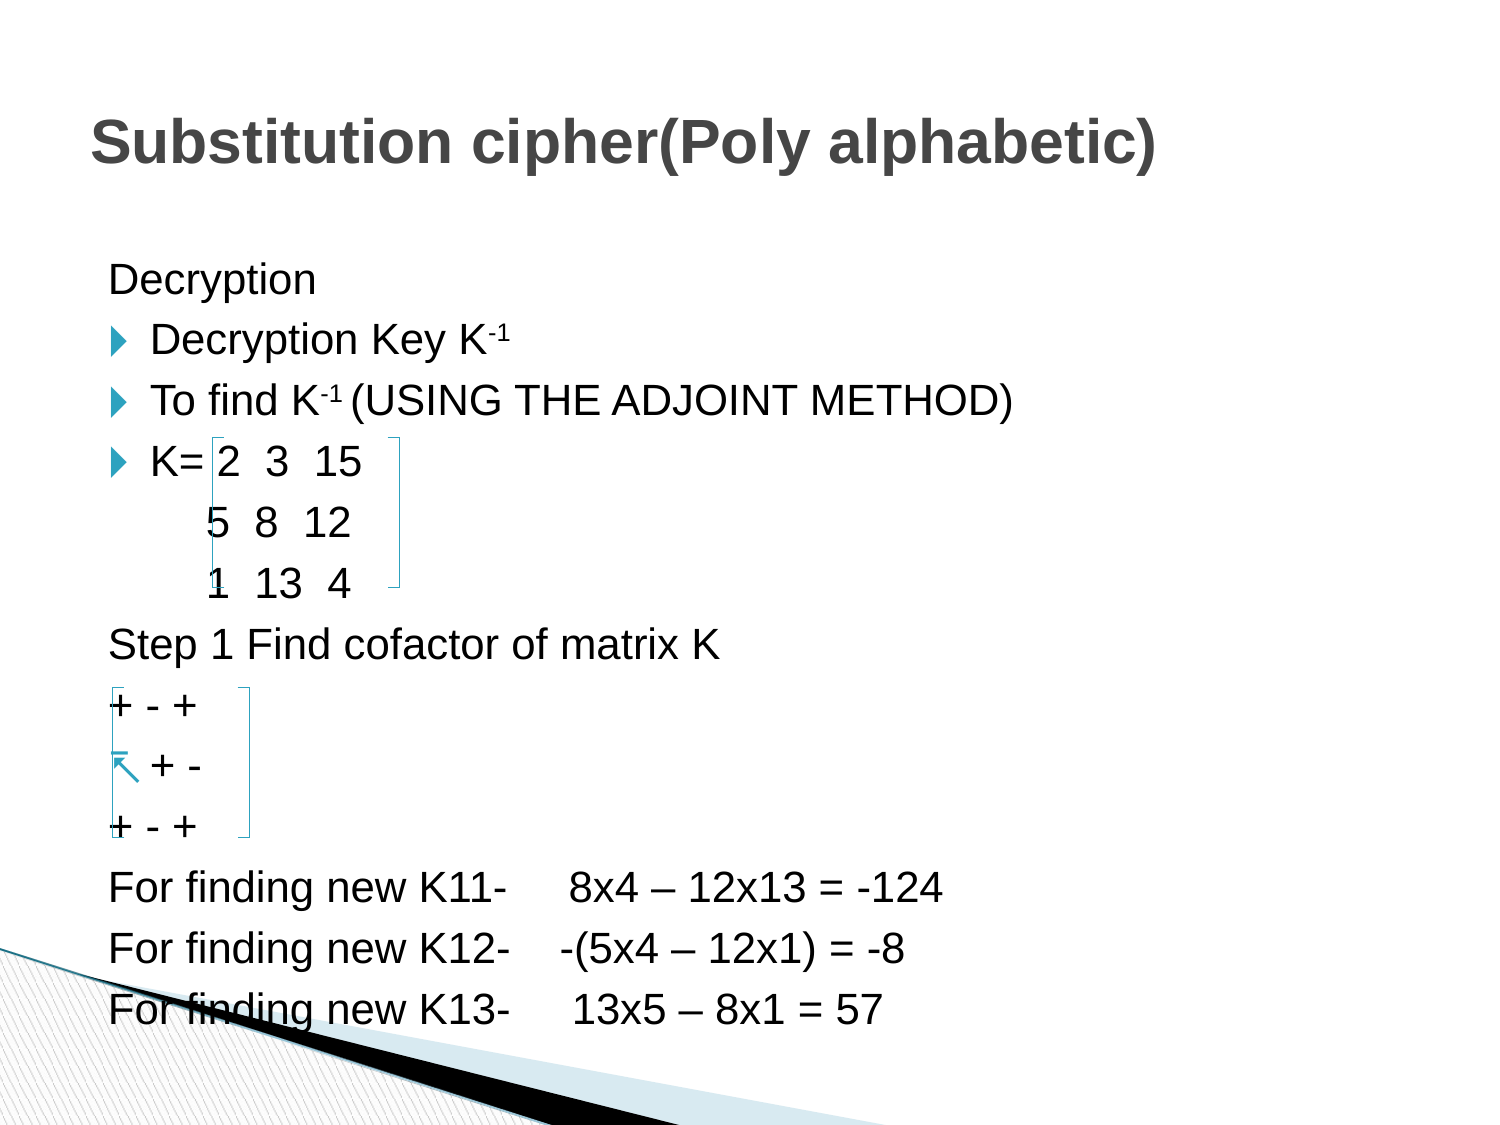

Substitution cipher(Poly alphabetic)
Decryption
Decryption Key K-1
To find K-1 (USING THE ADJOINT METHOD)
K= 2  3  15
        5  8  12
        1  13  4
Step 1 Find cofactor of matrix K
+ - +
+ -
+ - +
For finding new K11-     8x4 – 12x13 = -124
For finding new K12-    -(5x4 – 12x1) = -8
For finding new K13-     13x5 – 8x1 = 57